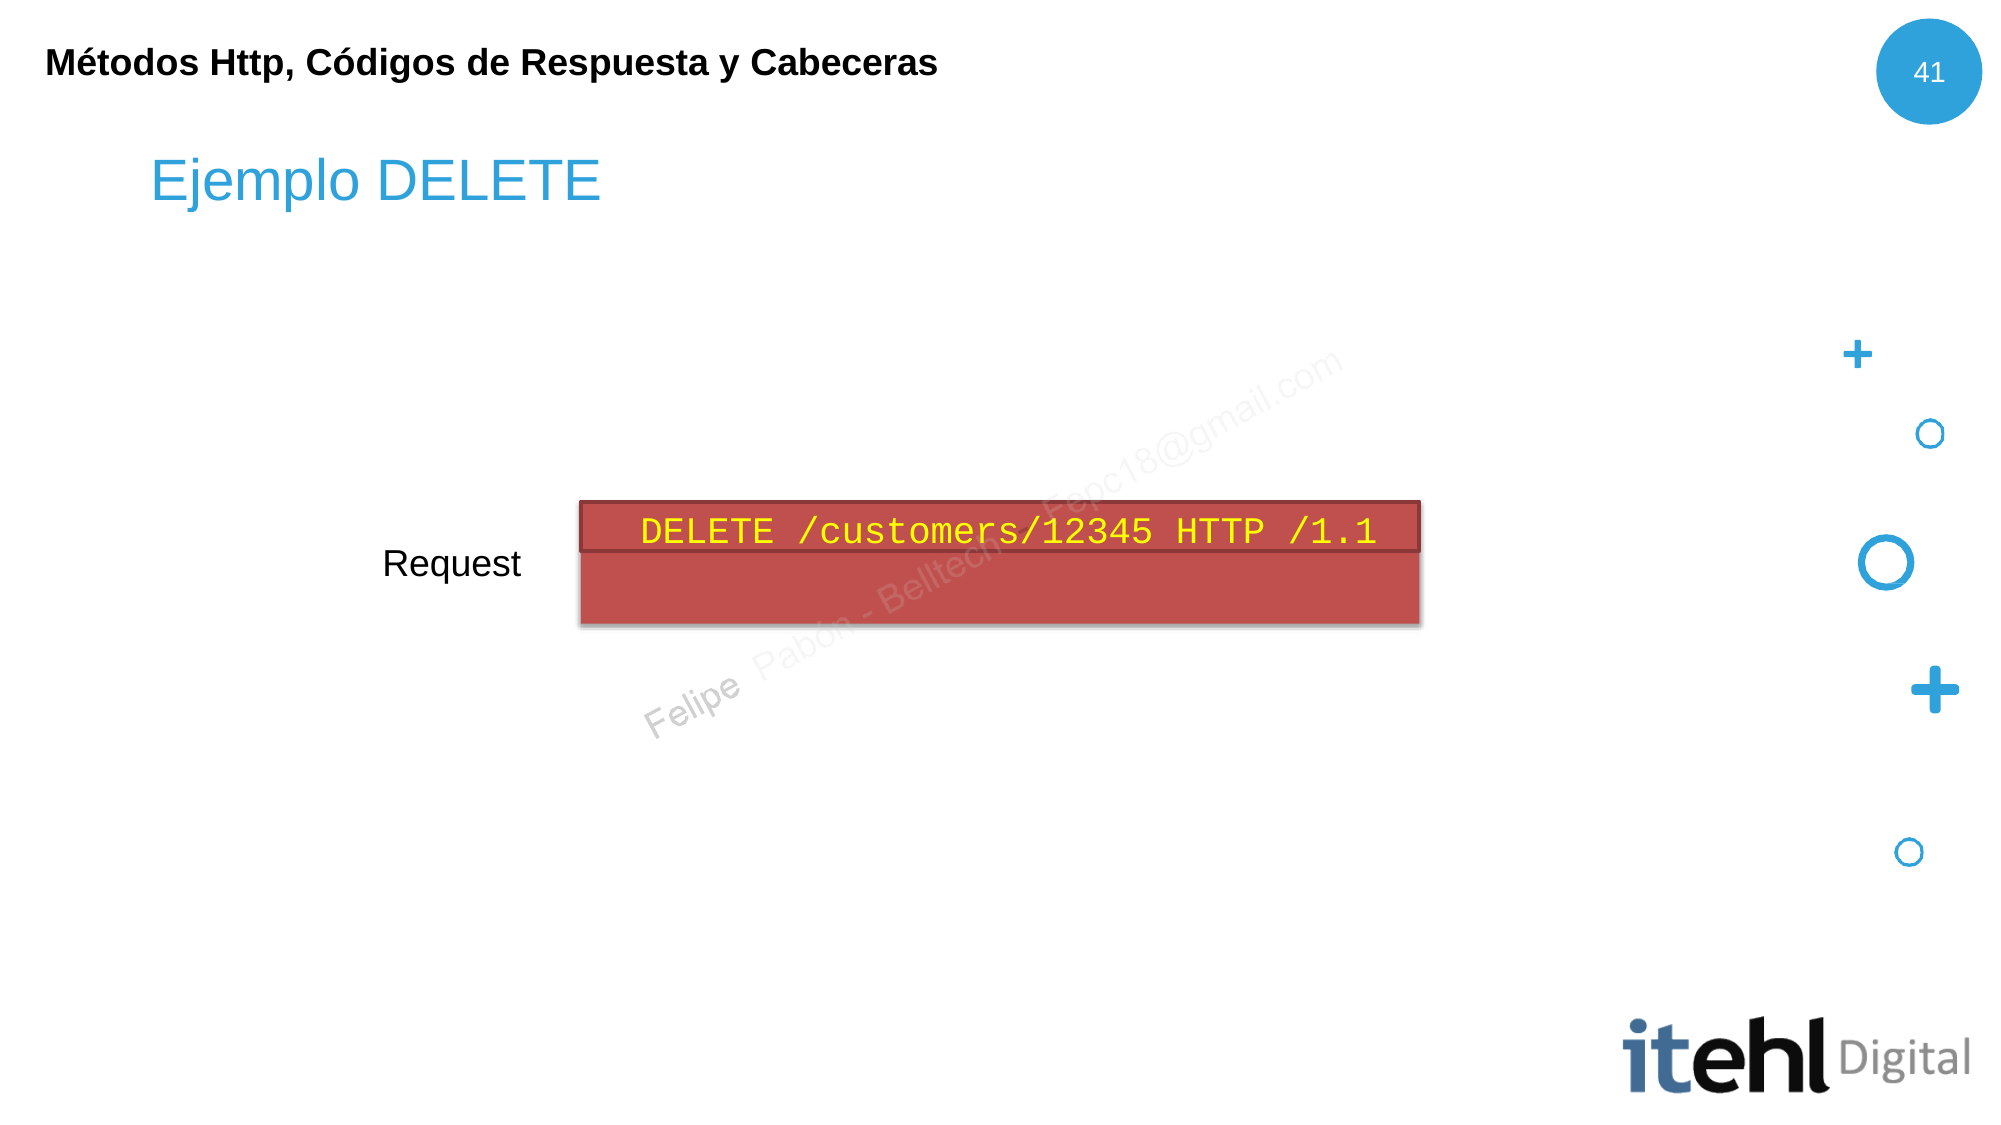

# Métodos Http, Códigos de Respuesta y Cabeceras
41
Ejemplo DELETE

DELETE /customers/12345 HTTP /1.1

Request